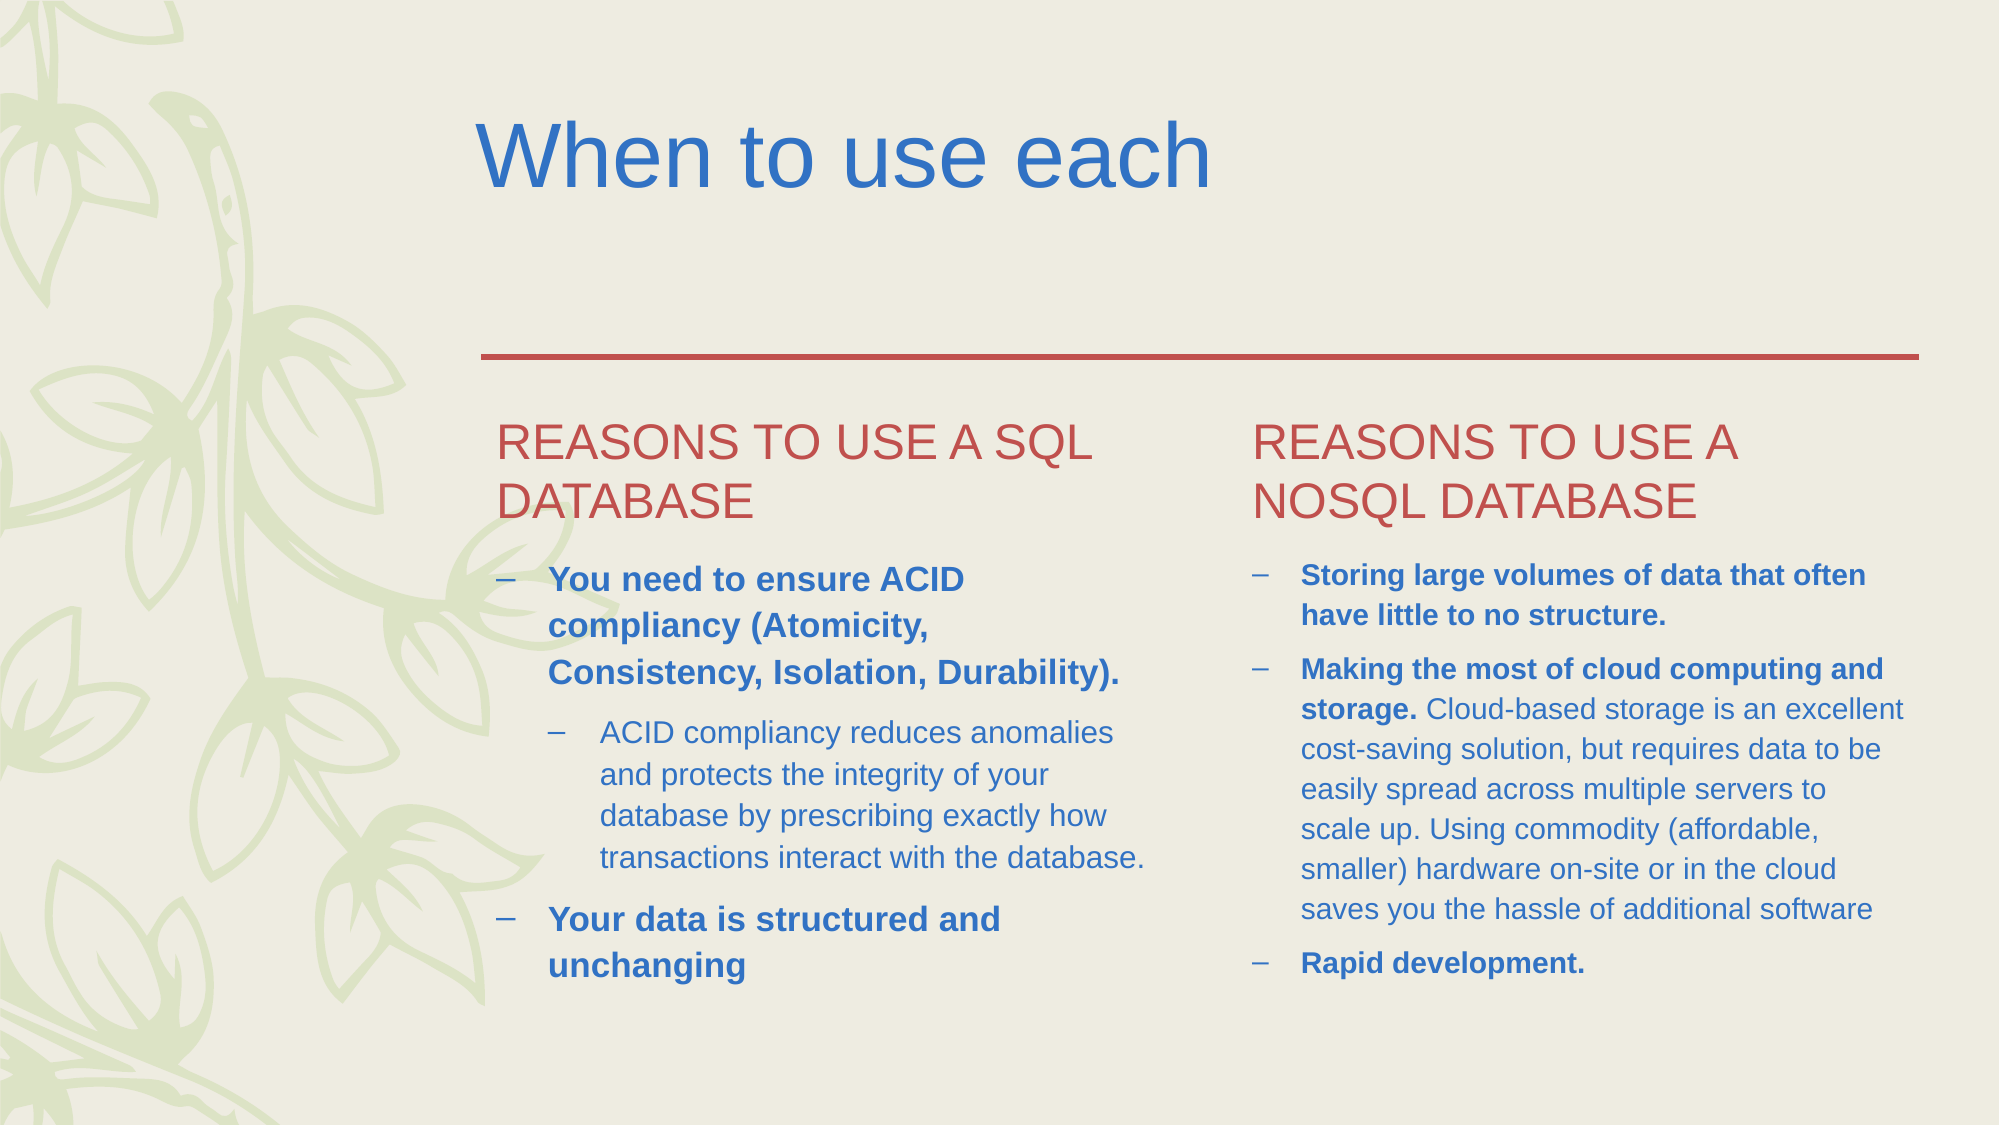

# When to use each
REASONS TO USE A SQL DATABASE
REASONS TO USE A NOSQL DATABASE
You need to ensure ACID compliancy (Atomicity, Consistency, Isolation, Durability).
ACID compliancy reduces anomalies and protects the integrity of your database by prescribing exactly how transactions interact with the database.
Your data is structured and unchanging
Storing large volumes of data that often have little to no structure.
Making the most of cloud computing and storage. Cloud-based storage is an excellent cost-saving solution, but requires data to be easily spread across multiple servers to scale up. Using commodity (affordable, smaller) hardware on-site or in the cloud saves you the hassle of additional software
Rapid development.